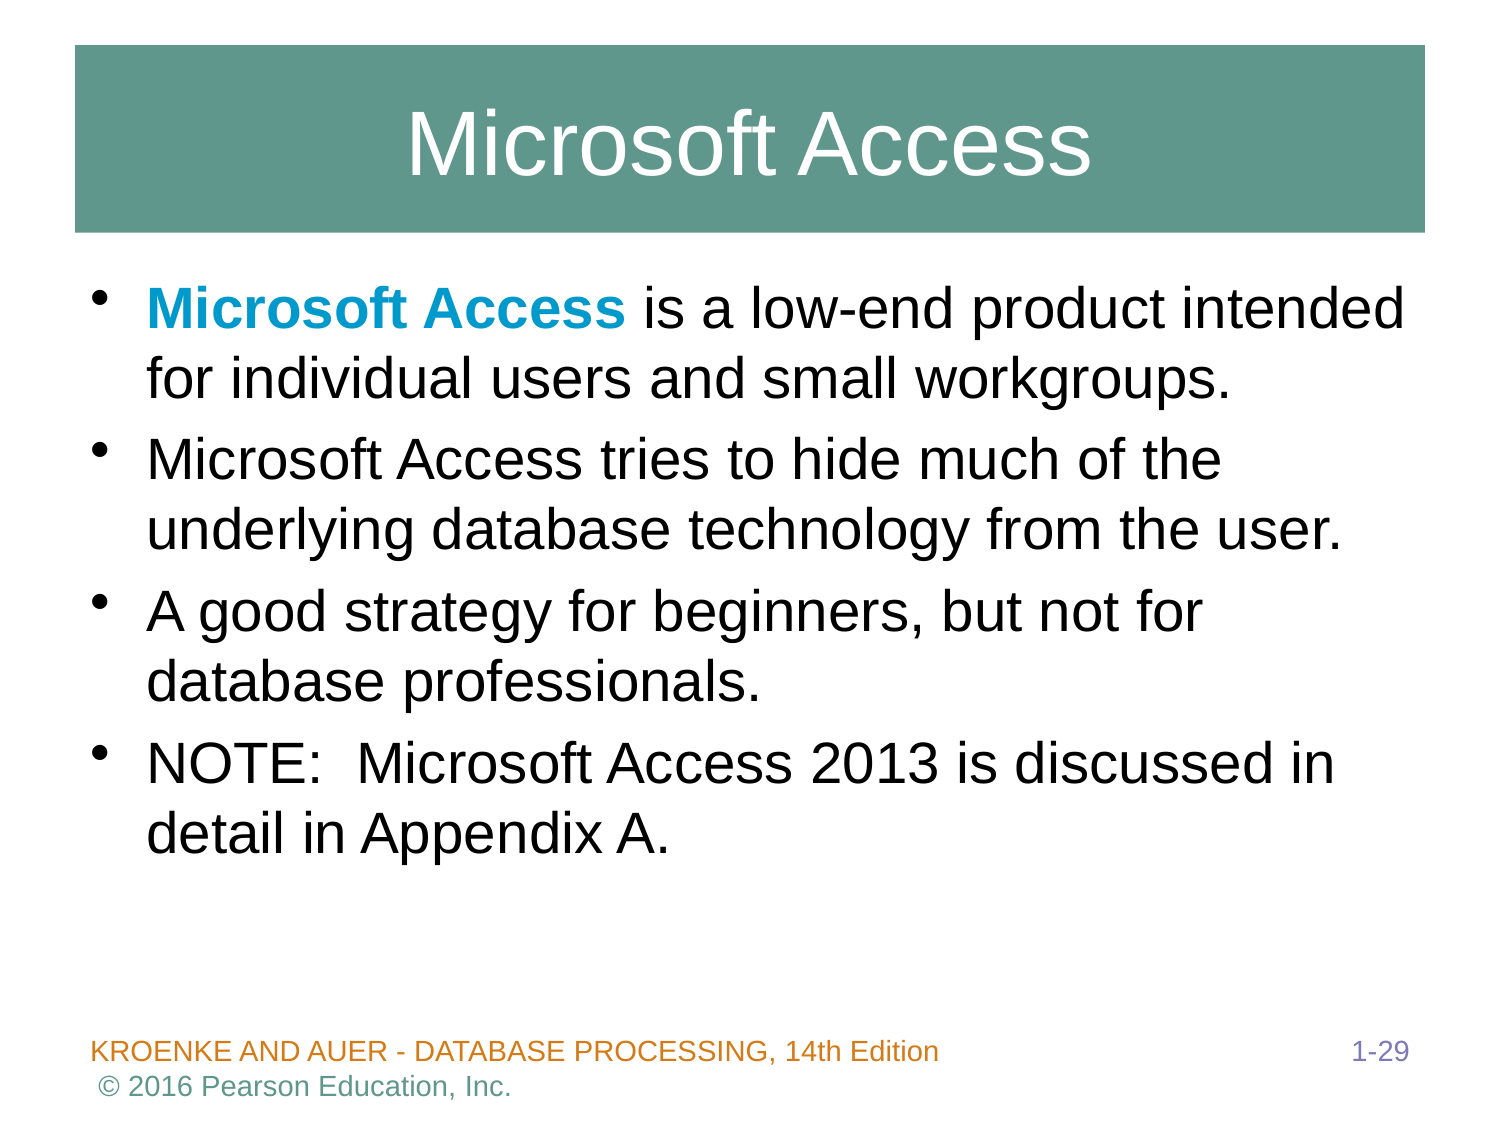

# Microsoft Access
Microsoft Access is a low-end product intended for individual users and small workgroups.
Microsoft Access tries to hide much of the underlying database technology from the user.
A good strategy for beginners, but not for database professionals.
NOTE:  Microsoft Access 2013 is discussed in detail in Appendix A.
1-29

KROENKE AND AUER - DATABASE PROCESSING, 14th Edition  © 2016 Pearson Education, Inc.